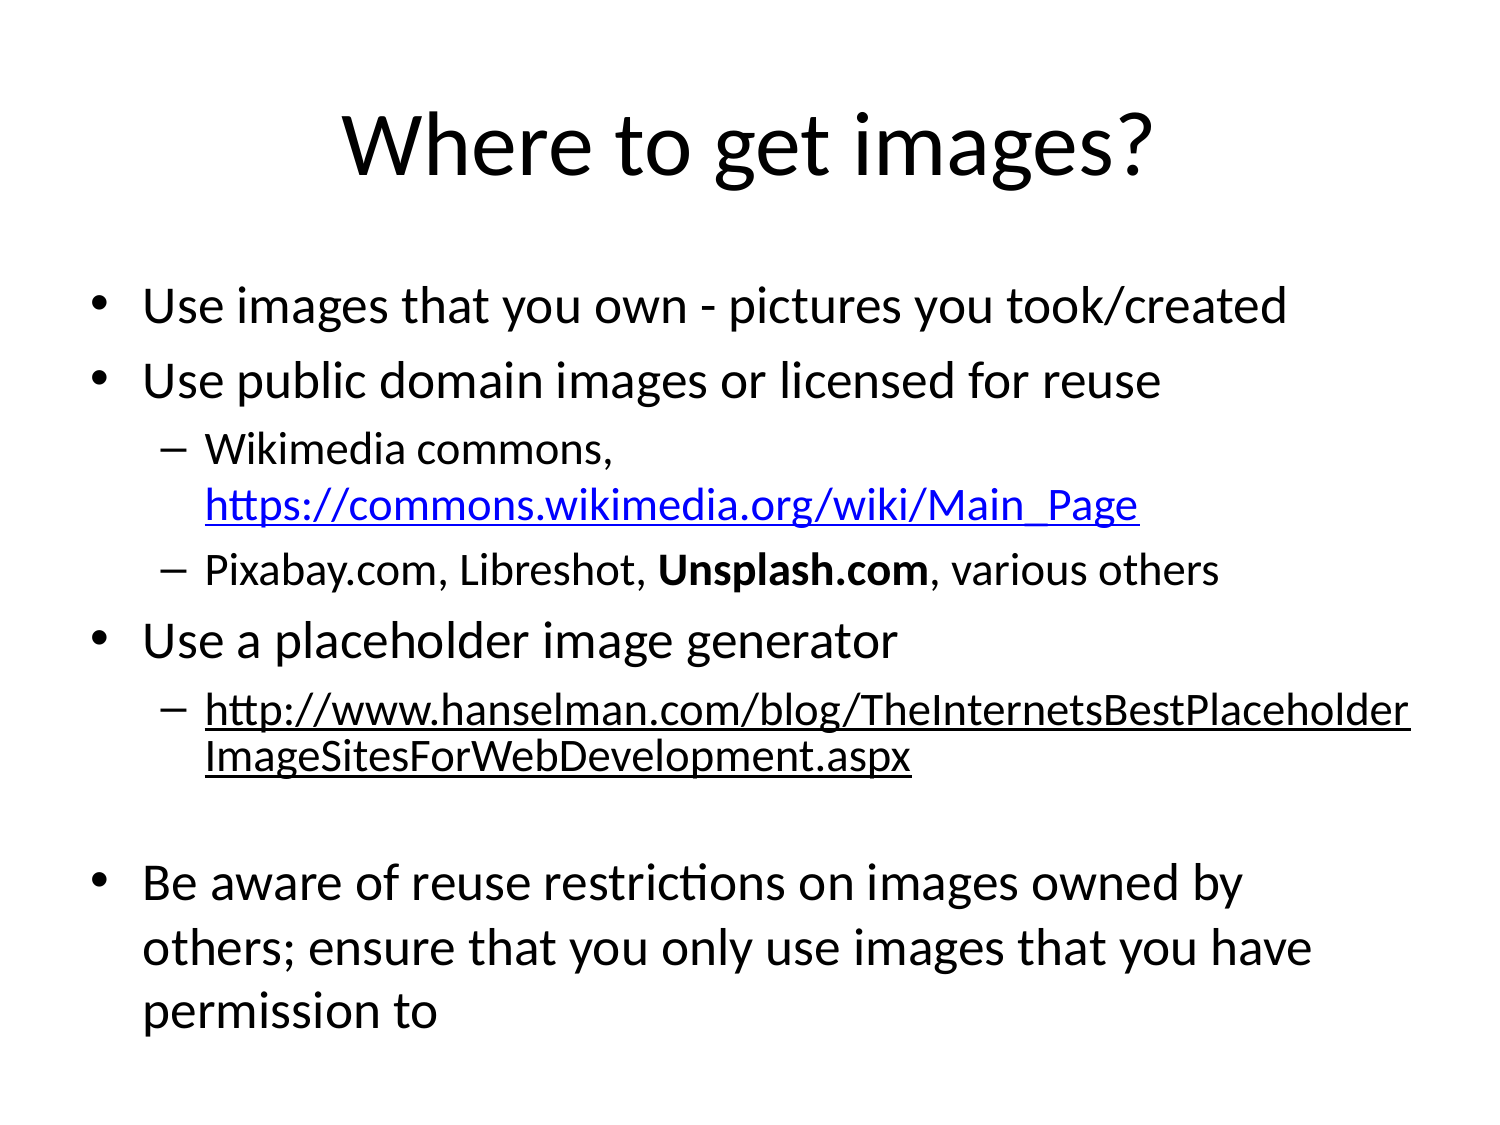

# Where to get images?
Use images that you own - pictures you took/created
Use public domain images or licensed for reuse
Wikimedia commons, https://commons.wikimedia.org/wiki/Main_Page
Pixabay.com, Libreshot, Unsplash.com, various others
Use a placeholder image generator
http://www.hanselman.com/blog/TheInternetsBestPlaceholderImageSitesForWebDevelopment.aspx
Be aware of reuse restrictions on images owned by others; ensure that you only use images that you have permission to